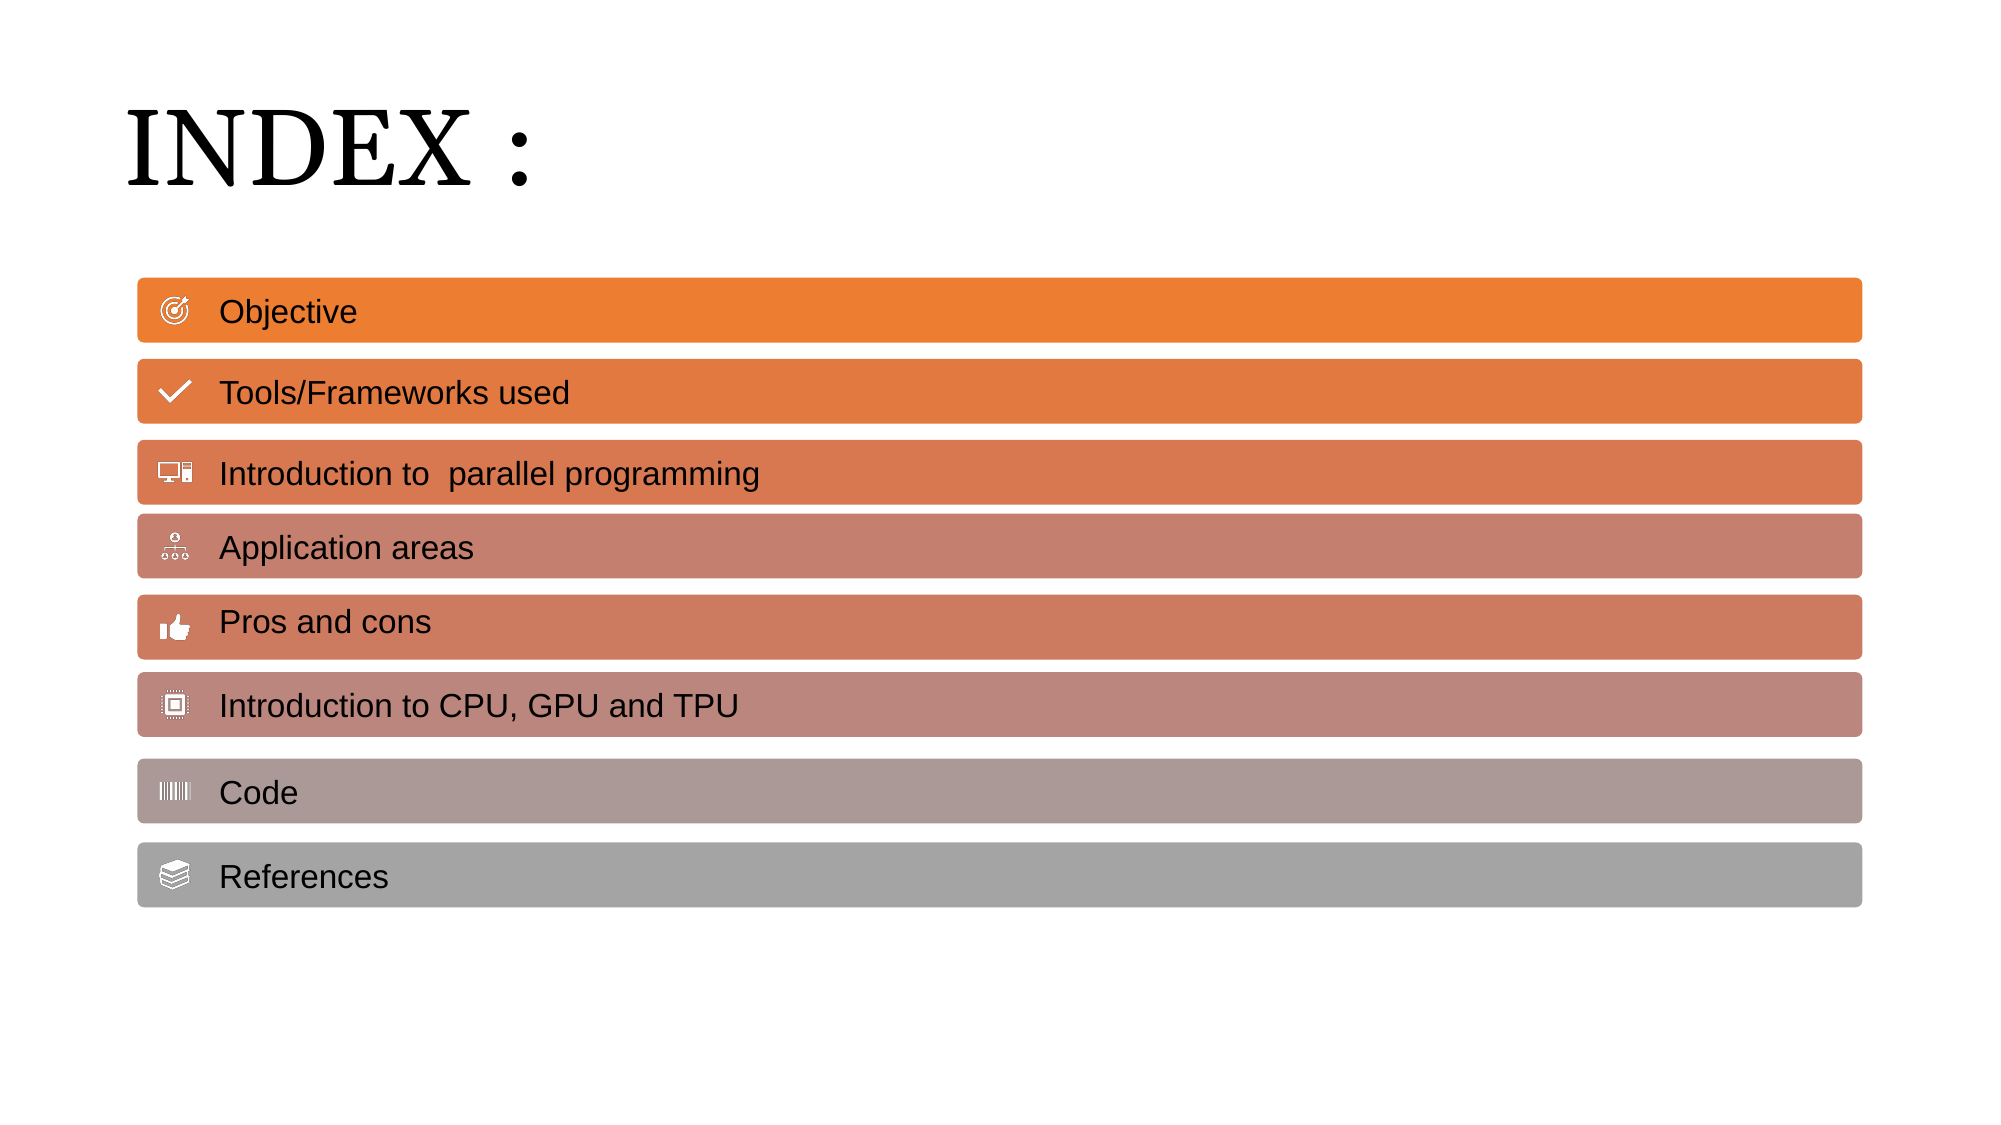

# INDEX :

Objective

Tools/Frameworks used

Introduction to  parallel programming

Application areas

Pros and cons

Introduction to CPU, GPU and TPU

Code

References